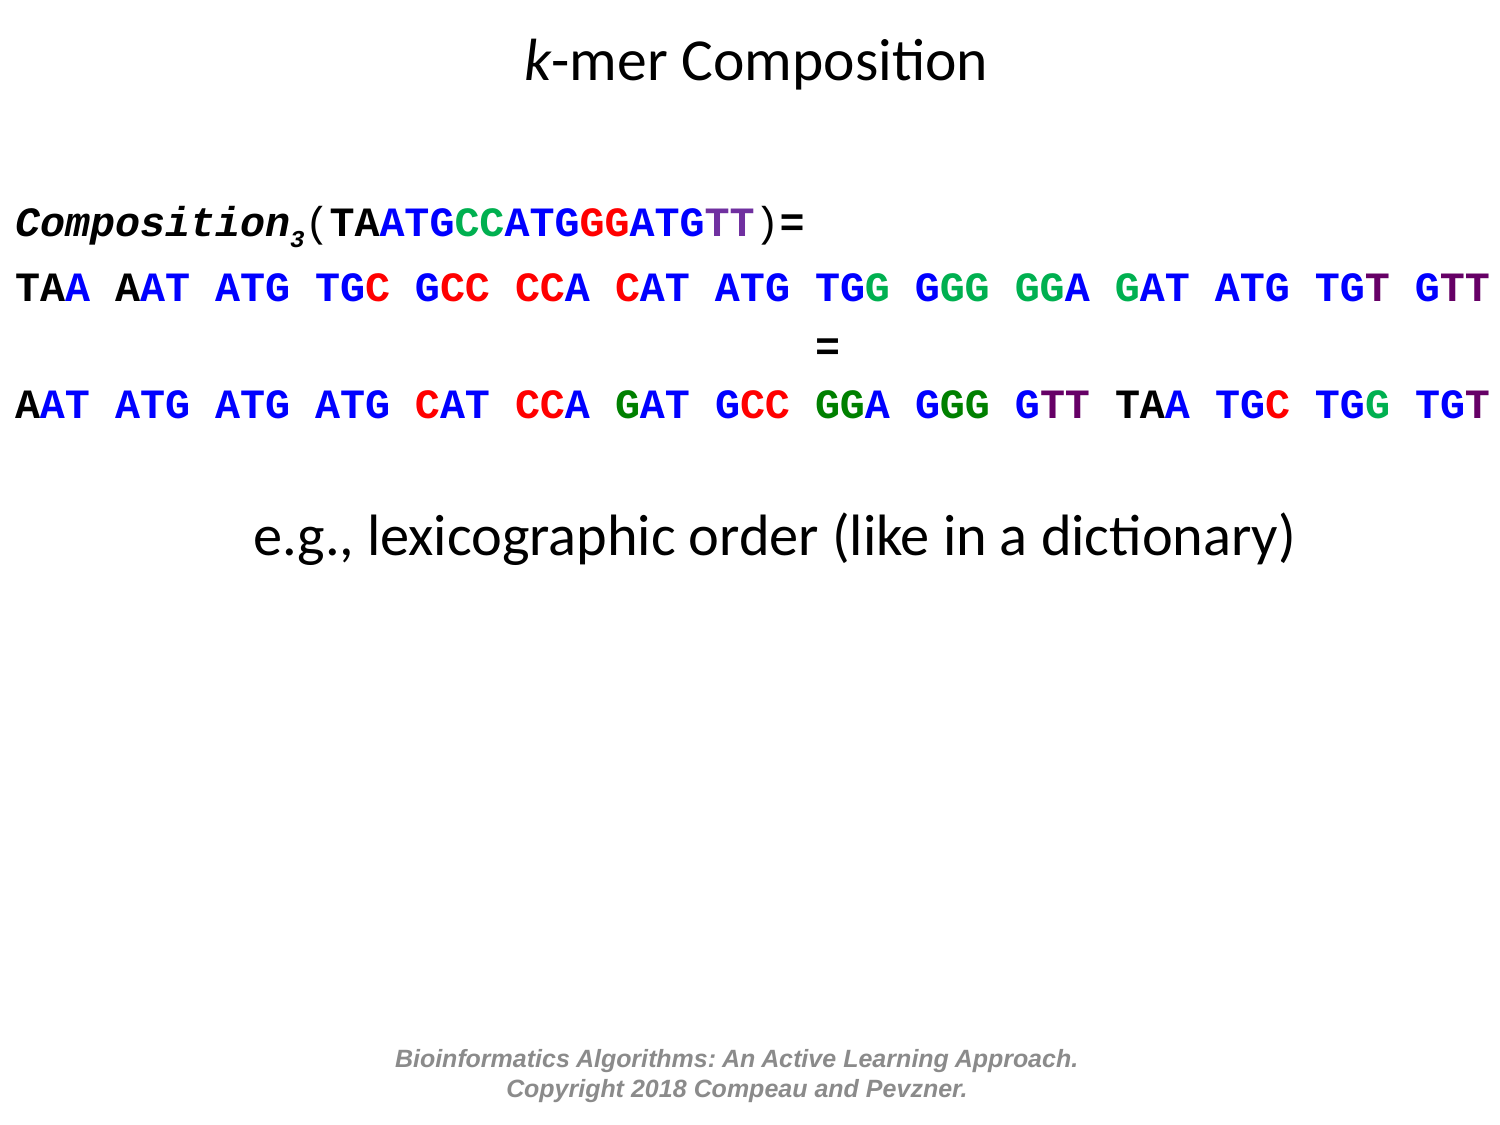

k-mer Composition
Composition3(TAATGCCATGGGATGTT)=
TAA AAT ATG TGC GCC CCA CAT ATG TGG GGG GGA GAT ATG TGT GTT
                                =
AAT ATG ATG ATG CAT CCA GAT GCC GGA GGG GTT TAA TGC TGG TGT

e.g., lexicographic order (like in a dictionary)

Bioinformatics Algorithms: An Active Learning Approach.
Copyright 2018 Compeau and Pevzner.